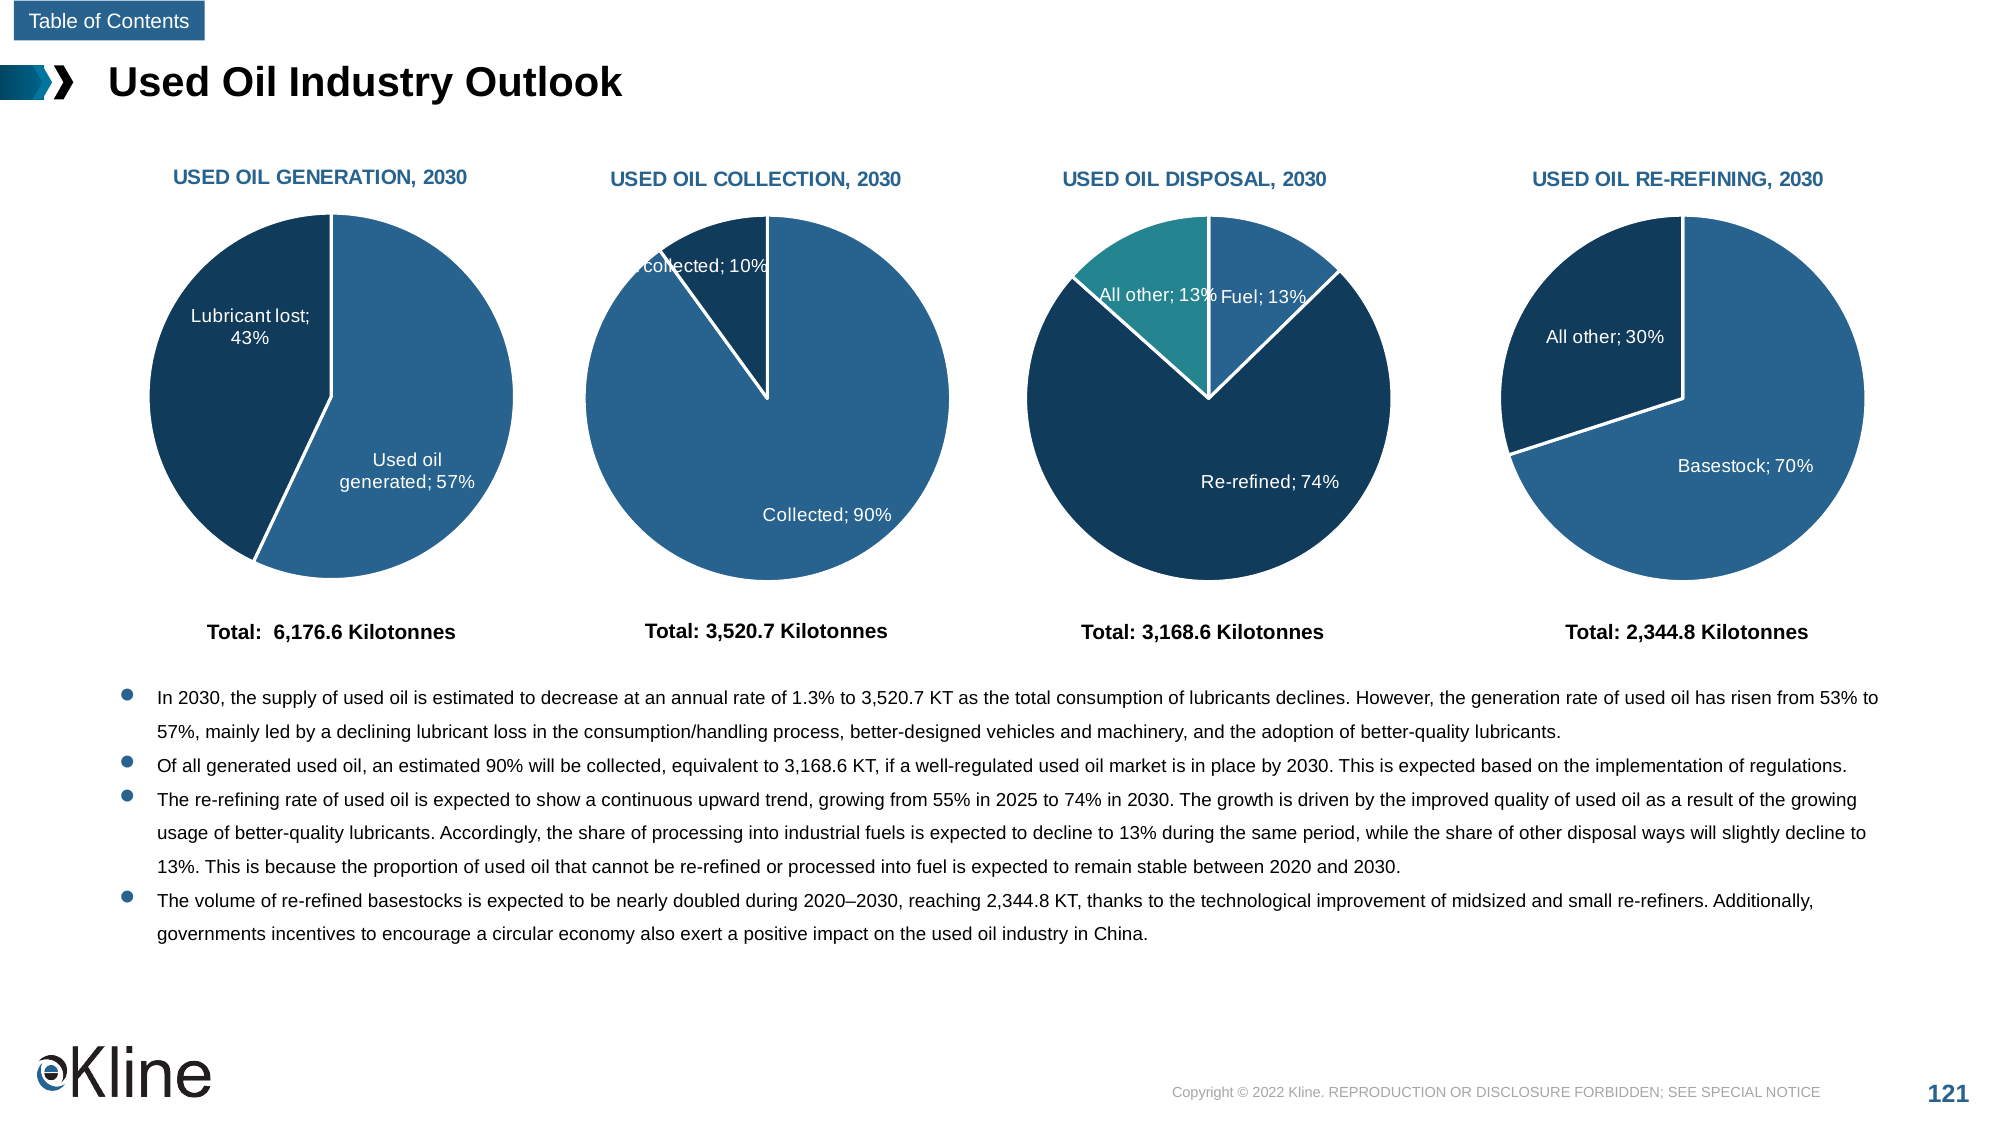

# Used Oil Industry Outlook

### Chart: USED OIL GENERATION, 2030

| Category | Sales |
|---|---|
| Used oil generated | 0.57 |
| Lubricant lost | 0.43 |

### Chart: USED OIL COLLECTION, 2030

| Category | Sales |
|---|---|
| Collected | 0.9 |
| Not collected | 0.1 |

### Chart: USED OIL DISPOSAL, 2030

| Category | Sales |
|---|---|
| Fuel | 0.127 |
| Re-refined | 0.739 |
| All other | 0.134 |

### Chart: USED OIL RE-REFINING, 2030

| Category | Sales |
|---|---|
| Basestock | 0.7 |
| All other | 0.3 |
Total: 3,520.7 Kilotonnes
Total:  6,176.6 Kilotonnes
Total: 3,168.6 Kilotonnes
Total: 2,344.8 Kilotonnes
In 2030, the supply of used oil is estimated to decrease at an annual rate of 1.3% to 3,520.7 KT as the total consumption of lubricants declines. However, the generation rate of used oil has risen from 53% to 57%, mainly led by a declining lubricant loss in the consumption/handling process, better-designed vehicles and machinery, and the adoption of better-quality lubricants.
Of all generated used oil, an estimated 90% will be collected, equivalent to 3,168.6 KT, if a well-regulated used oil market is in place by 2030. This is expected based on the implementation of regulations.
The re-refining rate of used oil is expected to show a continuous upward trend, growing from 55% in 2025 to 74% in 2030. The growth is driven by the improved quality of used oil as a result of the growing usage of better-quality lubricants. Accordingly, the share of processing into industrial fuels is expected to decline to 13% during the same period, while the share of other disposal ways will slightly decline to 13%. This is because the proportion of used oil that cannot be re-refined or processed into fuel is expected to remain stable between 2020 and 2030.
The volume of re-refined basestocks is expected to be nearly doubled during 2020–2030, reaching 2,344.8 KT, thanks to the technological improvement of midsized and small re-refiners. Additionally, governments incentives to encourage a circular economy also exert a positive impact on the used oil industry in China.